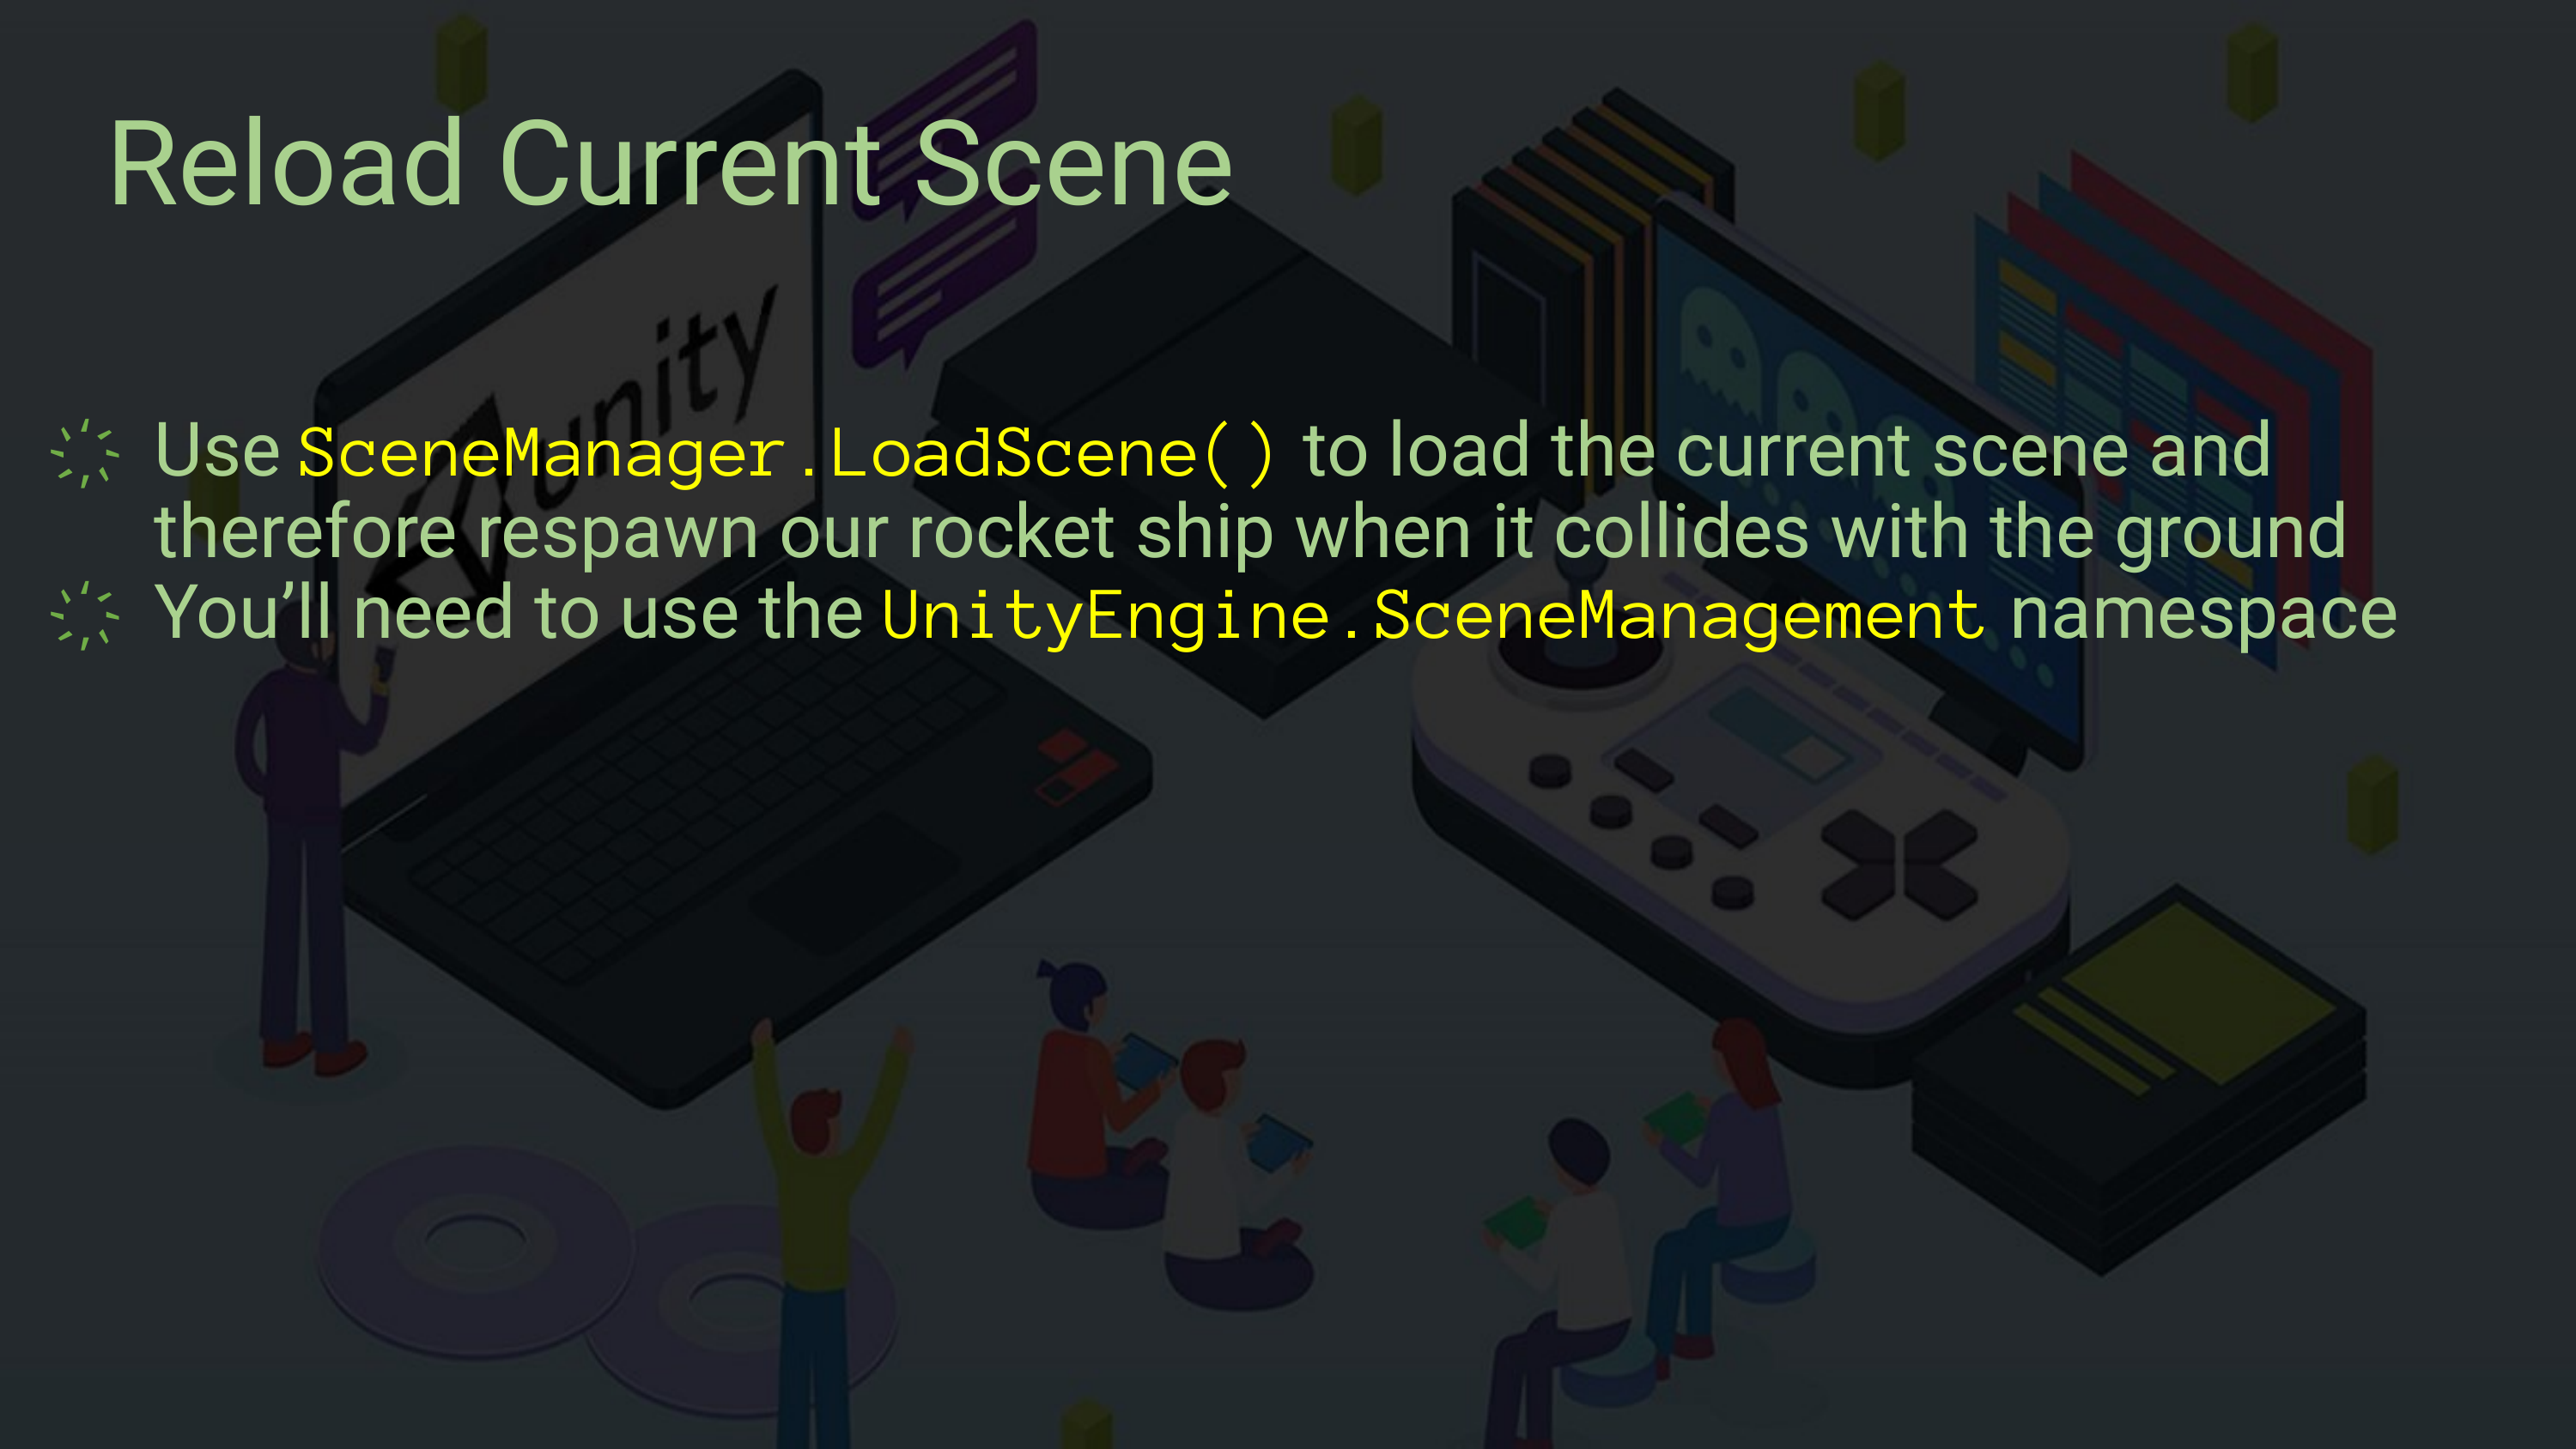

# Reload Current Scene
Use SceneManager.LoadScene() to load the current scene and therefore respawn our rocket ship when it collides with the ground
You’ll need to use the UnityEngine.SceneManagement namespace